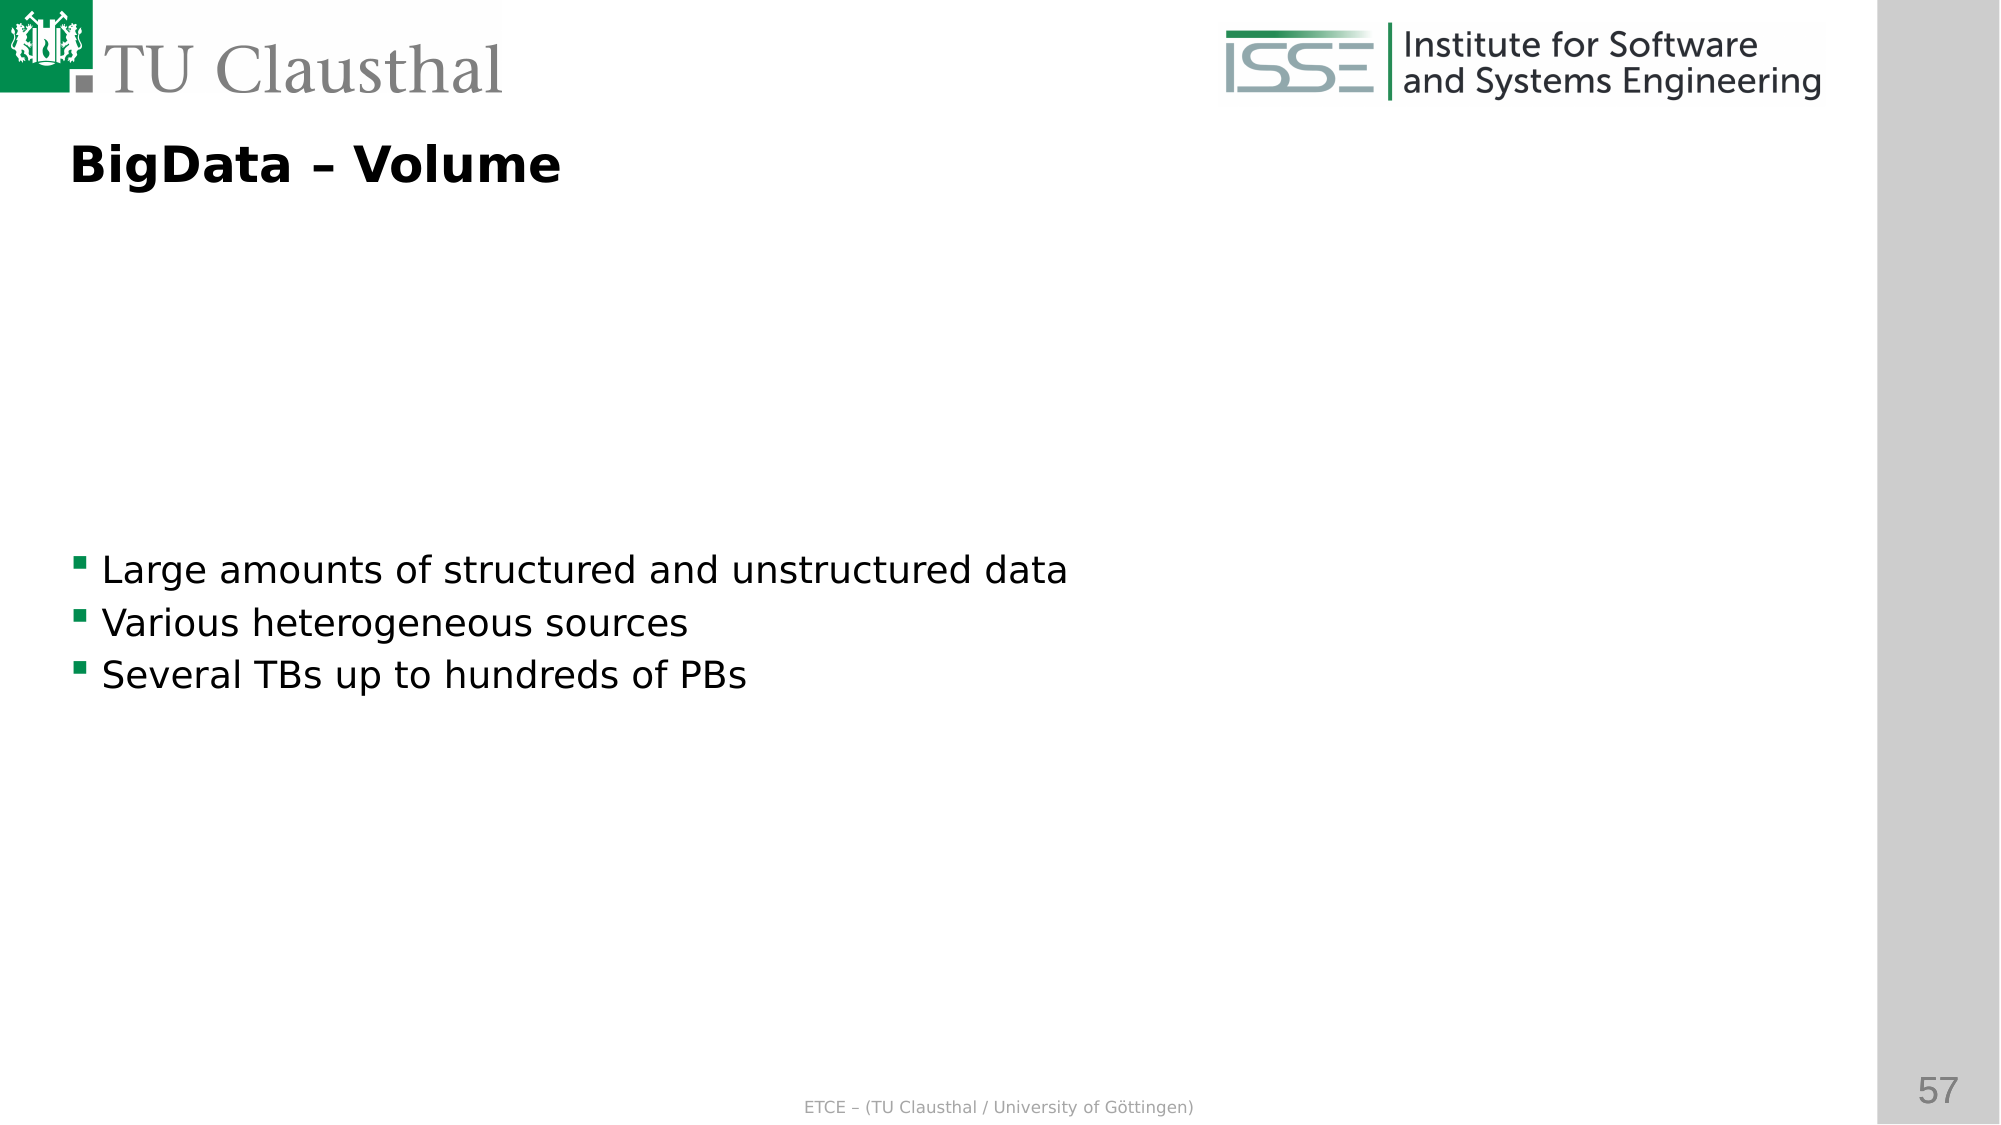

BigData – Volume
Large amounts of structured and unstructured data
Various heterogeneous sources
Several TBs up to hundreds of PBs